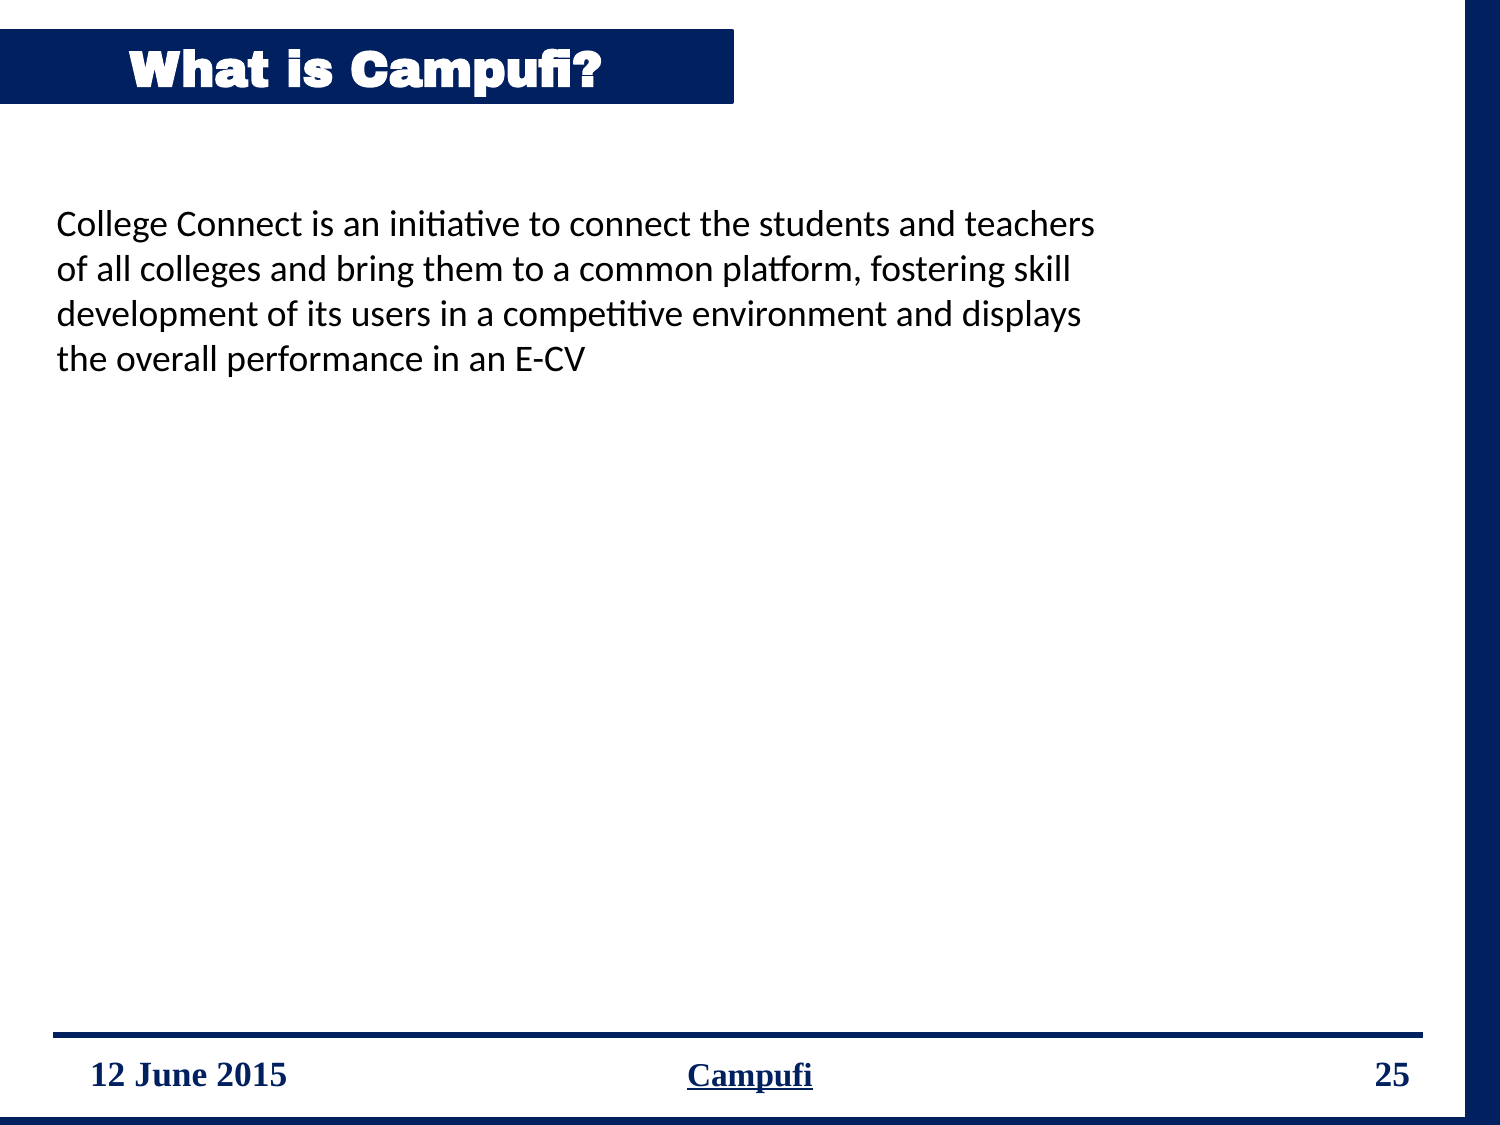

What is Campufi?
College Connect is an initiative to connect the students and teachers of all colleges and bring them to a common platform, fostering skill development of its users in a competitive environment and displays the overall performance in an E-CV

12 June 2015
Campufi
25